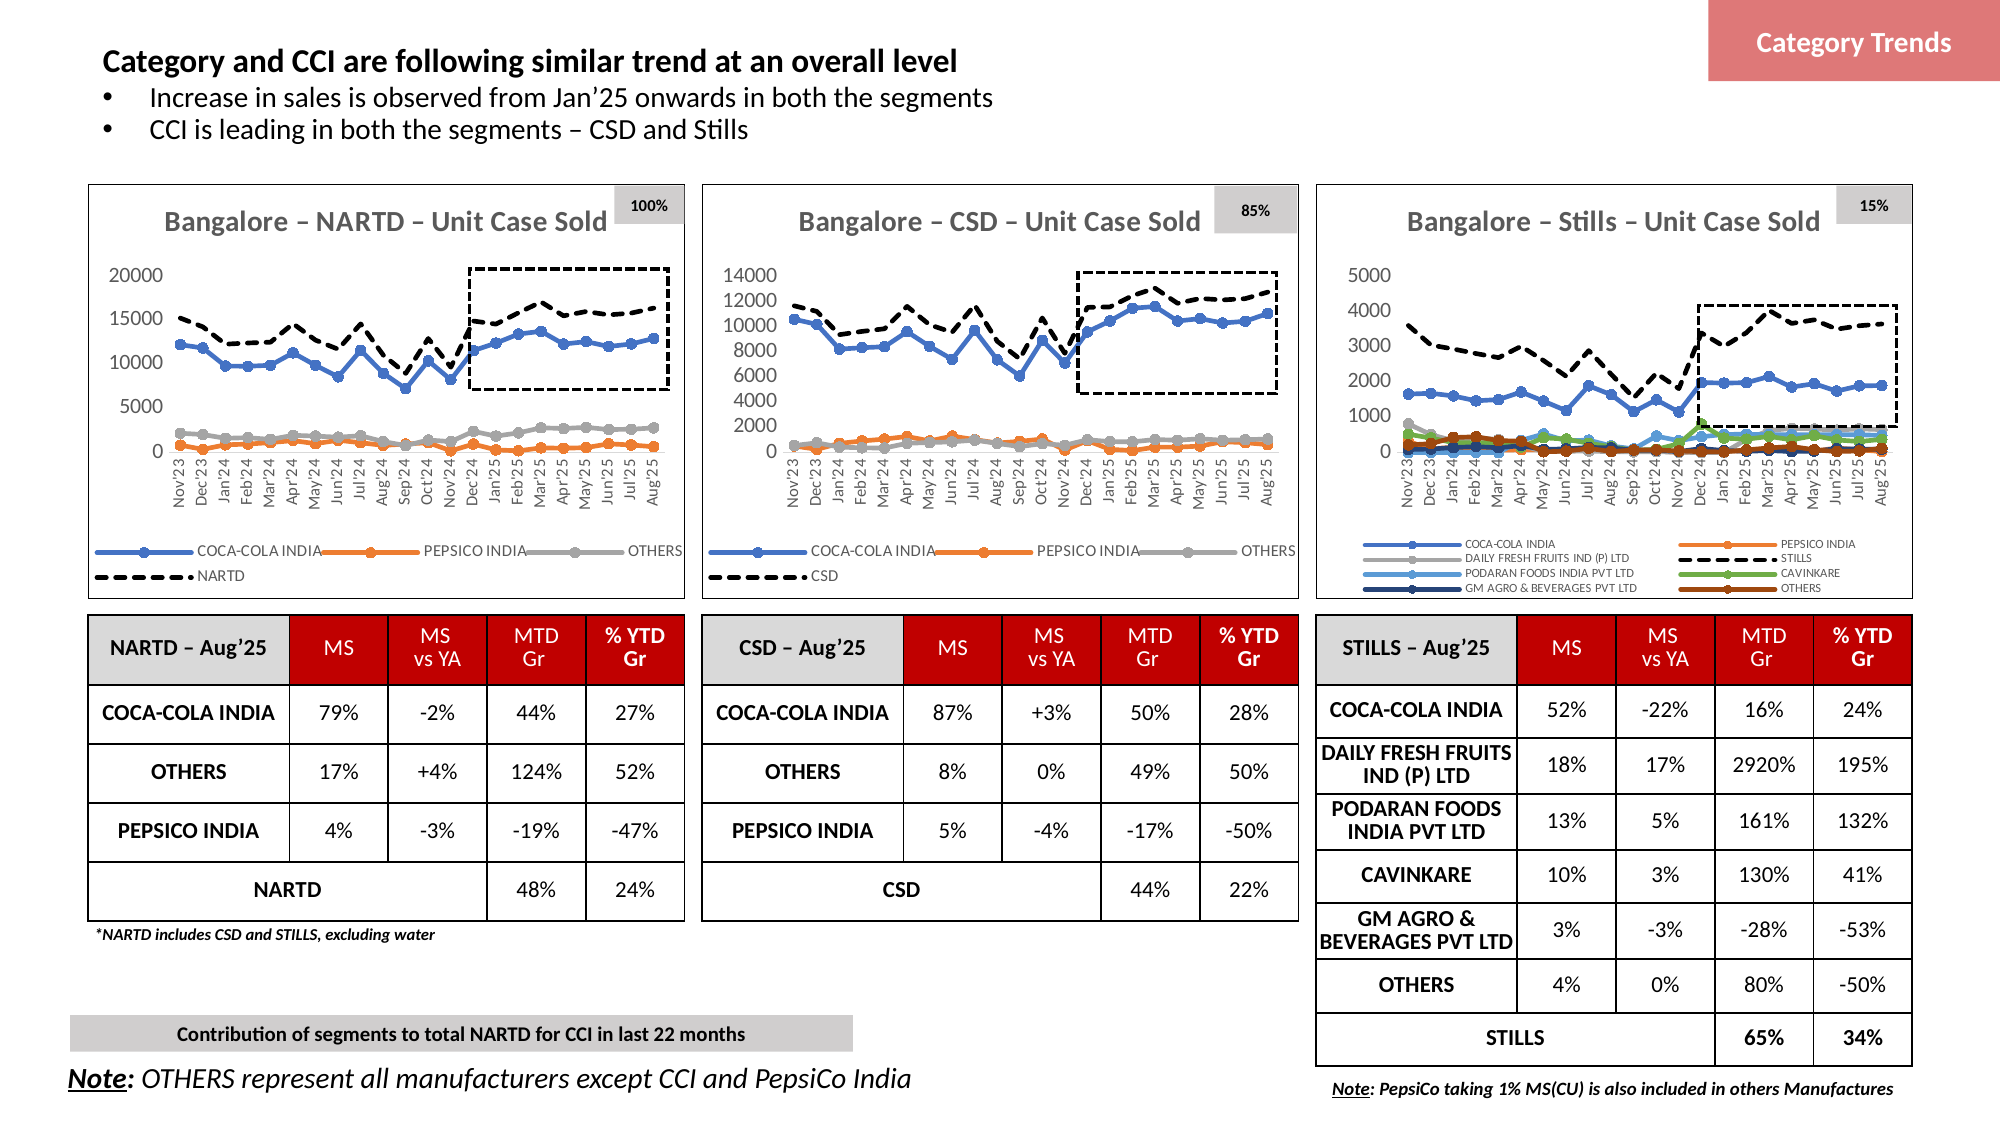

Category Trends
# Category and CCI are following similar trend at an overall level
Increase in sales is observed from Jan’25 onwards in both the segments
CCI is leading in both the segments – CSD and Stills

### Chart: Bangalore – NARTD – Unit Case Sold

| Category | COCA-COLA INDIA | PEPSICO INDIA | OTHERS | NARTD |
|---|---|---|---|---|
|  Nov'23 | 12248.856159304603 | 832.7582557034773 | 2186.128239296463 | 15267.742654304544 |
|  Dec'23 | 11872.354735297533 | 355.77077652103475 | 2040.7398263888028 | 14268.86533820737 |
|  Jan'24 | 9823.7426000226 | 874.2967990232286 | 1610.803613519519 | 12308.843012565349 |
|  Feb'24 | 9801.059676113424 | 953.6940552824186 | 1685.3131561437895 | 12440.066887539631 |
|  Mar'24 | 9916.089488383503 | 1132.8891541649364 | 1484.3270006389234 | 12533.305643187361 |
|  Apr'24 | 11323.786128125534 | 1351.537090979891 | 1957.1290238926133 | 14632.452242998039 |
|  May'24 | 9898.90177833996 | 1001.3141503375721 | 1863.1512154789996 | 12763.367144156531 |
|  Jun'24 | 8600.27372176437 | 1388.0123562381814 | 1738.9496249013646 | 11727.235702903916 |
|  Jul'24 | 11606.949105807578 | 1106.5004777847623 | 1902.1461060464171 | 14615.595689638758 |
|  Aug'24 | 9010.099752996302 | 807.4756816489366 | 1246.6327901113295 | 11064.208224756569 |
|  Sep'24 | 7242.689279798263 | 962.903808148634 | 784.4506650495373 | 8990.043752996433 |
| Oct'24 | 10413.693806619269 | 1113.7794215353726 | 1420.5352020814742 | 12948.008430236116 |
| Nov'24 | 8264.676554626109 | 192.84002970677687 | 1236.7626490556834 | 9694.279233388568 |
| Dec'24 | 11575.238953656755 | 958.4746042678184 | 2402.4140885822394 | 14936.127646506813 |
| Jan'25 | 12429.849687714854 | 295.9728405995813 | 1863.0441322696415 | 14588.866660584077 |
| Feb'25 | 13449.62897580957 | 193.88795751535642 | 2231.6146198922047 | 15875.131553217132 |
| Mar'25 | 13769.3224823726 | 525.6836966679459 | 2803.4787769414206 | 17098.484955981967 |
| Apr'25 | 12311.814377602554 | 487.8646188026297 | 2725.704939637792 | 15525.383936042976 |
| May'25 | 12602.326208559962 | 553.1707491186392 | 2860.142583401558 | 16015.63954108016 |
| Jun'25 | 12038.932868609492 | 989.190903388012 | 2606.732956322612 | 15634.856728320116 |
| Jul'25 | 12331.167150862879 | 857.8573176292396 | 2644.2453094822813 | 15833.2697779744 |
| Aug'25 | 12958.247819566894 | 654.04097069168 | 2792.3819212149147 | 16404.67071147349 |

### Chart: Bangalore – CSD – Unit Case Sold

| Category | COCA-COLA INDIA | PEPSICO INDIA | OTHERS | CSD |
|---|---|---|---|---|
|  Nov'23 | 10591.134708436097 | 519.2142350542371 | 551.1318477995067 | 11661.48079128984 |
|  Dec'23 | 10190.742477265241 | 252.0754036284823 | 774.2040081633105 | 11217.021889057034 |
|  Jan'24 | 8218.521935267105 | 722.9040827278442 | 428.72832961467736 | 9370.154347609627 |
|  Feb'24 | 8334.14866658743 | 919.8171435369443 | 375.21629240478643 | 9629.182102529161 |
|  Mar'24 | 8414.030480663874 | 1068.8011159001771 | 356.185108567673 | 9839.016705131724 |
|  Apr'24 | 9606.6606978924 | 1273.5443501330342 | 735.966076062542 | 11616.171124087974 |
|  May'24 | 8440.681293871863 | 920.4842883578024 | 791.7065567665604 | 10152.872138996227 |
|  Jun'24 | 7413.077313639469 | 1303.0391737920293 | 846.9514807118222 | 9563.067968143321 |
|  Jul'24 | 9712.71871658683 | 1023.957107001946 | 985.6835912216194 | 11722.359414810397 |
|  Aug'24 | 7372.471135764776 | 752.4748581019726 | 720.6945985285529 | 8845.6405923953 |
|  Sep'24 | 6085.381215404977 | 886.9845025862176 | 466.5031202633838 | 7438.868838254579 |
| Oct'24 | 8919.100171206956 | 1072.748449320087 | 704.6621594102941 | 10696.510779937336 |
| Nov'24 | 7113.667323219647 | 192.84002970677687 | 574.0373081103763 | 7880.5446610368 |
| Dec'24 | 9588.623920365762 | 934.583285589702 | 1017.0556404570431 | 11540.262846412508 |
| Jan'25 | 10458.358153949675 | 250.01472449007431 | 866.0227844517996 | 11574.39566289155 |
| Feb'25 | 11466.201525734372 | 150.90978589796373 | 852.8136541961334 | 12469.92496582847 |
| Mar'25 | 11609.96541649965 | 422.4518138614634 | 1030.449822411123 | 13062.867052772237 |
| Apr'25 | 10453.850337513986 | 425.50413449504026 | 980.7731353055626 | 11860.12760731459 |
| May'25 | 10647.088360092224 | 509.7712228775464 | 1091.4118430115418 | 12248.271425981313 |
| Jun'25 | 10294.975862605988 | 862.7845162780334 | 974.3033924635156 | 12132.063771347537 |
| Jul'25 | 10436.798899553763 | 779.9067122447527 | 1017.7549524518847 | 12234.460564250401 |
| Aug'25 | 11055.9898193709 | 626.2315655274847 | 1072.2633838007287 | 12754.484768699112 |

### Chart: Bangalore – Stills – Unit Case Sold

| Category | COCA-COLA INDIA | PEPSICO INDIA | DAILY FRESH FRUITS IND (P) LTD | STILLS | PODARAN FOODS INDIA PVT LTD | CAVINKARE | GM AGRO & BEVERAGES PVT LTD | OTHERS |
|---|---|---|---|---|---|---|---|---|
|  Nov'23 | 1657.7214508685058 | 313.5440206492403 | 811.9503598697623 | 3606.261863014702 | 0.0 | 519.1580544377438 | 88.06311635328508 | 215.82486083616513 |
|  Dec'23 | 1681.612258032292 | 103.69537289255243 | 507.31096693471403 | 3051.843449150337 | 0.0 | 410.5258098708405 | 97.5435953865335 | 251.1554460334041 |
|  Jan'24 | 1605.220664755495 | 151.39271629538436 | 334.55557121774336 | 2938.6886649557214 | 0.0 | 280.8469018501258 | 140.9431216276261 | 425.72968920934625 |
|  Feb'24 | 1466.9110095259932 | 33.87691174547426 | 425.56816993692786 | 2810.8847850104708 | 0.0 | 271.6543484764057 | 165.38168980222198 | 447.49265552344747 |
|  Mar'24 | 1502.0590077196289 | 64.08803826475915 | 368.68529573743757 | 2694.2889380556394 | 0.0 | 284.90595139176844 | 135.676188831377 | 338.8744561106676 |
|  Apr'24 | 1717.1254302331338 | 77.99274084685679 | 208.1491841077647 | 3016.281118910062 | 344.80853372777494 | 152.78318655359413 | 195.5085453967669 | 319.9134980441708 |
|  May'24 | 1458.2204844680969 | 80.82986197976963 | 20.646376561296503 | 2610.4950051603055 | 524.9376353594944 | 418.032185102719 | 88.27379366513505 | 19.554668023794065 |
|  Jun'24 | 1187.1964081248998 | 84.97318244615226 | 36.23649763819387 | 2164.167734760594 | 334.5555712177433 | 379.67266787871097 | 102.81052818278258 | 38.722879272111925 |
|  Jul'24 | 1894.2303892207453 | 82.54337078281603 | 41.71410774629293 | 2893.2362748283595 | 351.2375827736011 | 260.1655332817556 | 144.73531324092548 | 118.60997778222307 |
|  Aug'24 | 1637.6286172315247 | 55.00082354696402 | 21.48908580869636 | 2218.567632361265 | 185.47218974350537 | 161.88639004162948 | 129.35586947587808 | 27.734656513067666 |
|  Sep'24 | 1157.3080643932865 | 75.91930556241645 | 16.854184947997148 | 1551.1749147418561 | 101.8057995853149 | 63.73279941651701 | 64.25658011423911 | 71.29818072208522 |
| Oct'24 | 1494.5936354123148 | 41.0309722152855 | 24.01721355089593 | 2251.49765029878 | 465.4665616892594 | 89.21320044423001 | 64.888612049789 | 72.28745493700544 |
| Nov'24 | 1151.0092314064605 | 0.0 | 6.320319355498929 | 1813.7345723517674 | 333.57241042911016 | 250.40175134668038 | 28.441437099745183 | 43.98942271427255 |
| Dec'24 | 1986.6150332909956 | 23.891318678116562 | 0.0 | 3395.864800094307 | 445.93364341575784 | 804.2620236506037 | 113.20394223404749 | 21.958838824786092 |
| Jan'25 | 1971.4915337651785 | 45.95811610950694 | 0.0 | 3014.470997692528 | 514.1228666845295 | 408.9405906319037 | 56.601971117023744 | 17.355919384385302 |
| Feb'25 | 1983.4274500751992 | 42.97817161739272 | 370.79206885593726 | 3405.2065873886636 | 519.2493479395454 | 378.0205312151863 | 36.7983038031271 | 73.9407138822758 |
| Mar'25 | 2159.3570658729504 | 103.2318828064825 | 625.9925192768604 | 4035.617903209731 | 505.6255484399143 | 457.5422343047642 | 54.77610108099073 | 129.09255142776834 |
| Apr'25 | 1857.9640400885698 | 62.36048430758943 | 682.5944903938843 | 3665.2563287283897 | 501.412002202915 | 360.33145486973905 | 28.23075978789522 | 172.36309707779603 |
| May'25 | 1955.2378484677372 | 43.39952624109265 | 666.5830146932869 | 3767.368115098847 | 504.9232907337479 | 478.5015806212143 | 41.152301581359694 | 77.57055276040765 |
| Jun'25 | 1743.9570060035032 | 126.40638710997858 | 635.8241271631923 | 3502.792956972579 | 505.6255484399144 | 356.21663444262964 | 107.58588058471511 | 27.177373228645397 |
| Jul'25 | 1894.3682513091155 | 77.95060538448679 | 670.7965609302863 | 3598.8092137239987 | 503.86990417449795 | 312.74175321932734 | 94.94524187371724 | 44.13689683256753 |
| Aug'25 | 1902.2580001959946 | 27.80940516419529 | 649.0265720391234 | 3650.1859427743757 | 484.55781725491784 | 372.18753975546036 | 93.11937183768423 | 121.22723652700029 |
100%
15%
85%

| NARTD – Aug’25 | MS | MS vs YA | MTD Gr | % YTD Gr |
| --- | --- | --- | --- | --- |
| COCA-COLA INDIA | 79% | -2% | 44% | 27% |
| OTHERS | 17% | +4% | 124% | 52% |
| PEPSICO INDIA | 4% | -3% | -19% | -47% |
| NARTD |  |  | 48% | 24% |
| CSD – Aug’25 | MS | MS vs YA | MTD Gr | % YTD Gr |
| --- | --- | --- | --- | --- |
| COCA-COLA INDIA | 87% | +3% | 50% | 28% |
| OTHERS | 8% | 0% | 49% | 50% |
| PEPSICO INDIA | 5% | -4% | -17% | -50% |
| CSD |  |  | 44% | 22% |
| STILLS – Aug’25 | MS | MS vs YA | MTD Gr | % YTD Gr |
| --- | --- | --- | --- | --- |
| COCA-COLA INDIA | 52% | -22% | 16% | 24% |
| DAILY FRESH FRUITS IND (P) LTD | 18% | 17% | 2920% | 195% |
| PODARAN FOODS INDIA PVT LTD | 13% | 5% | 161% | 132% |
| CAVINKARE | 10% | 3% | 130% | 41% |
| GM AGRO & BEVERAGES PVT LTD | 3% | -3% | -28% | -53% |
| OTHERS | 4% | 0% | 80% | -50% |
| STILLS |  |  | 65% | 34% |
*NARTD includes CSD and STILLS, excluding water
Contribution of segments to total NARTD for CCI in last 22 months
Note: OTHERS represent all manufacturers except CCI and PepsiCo India
Note: PepsiCo taking 1% MS(CU) is also included in others Manufactures